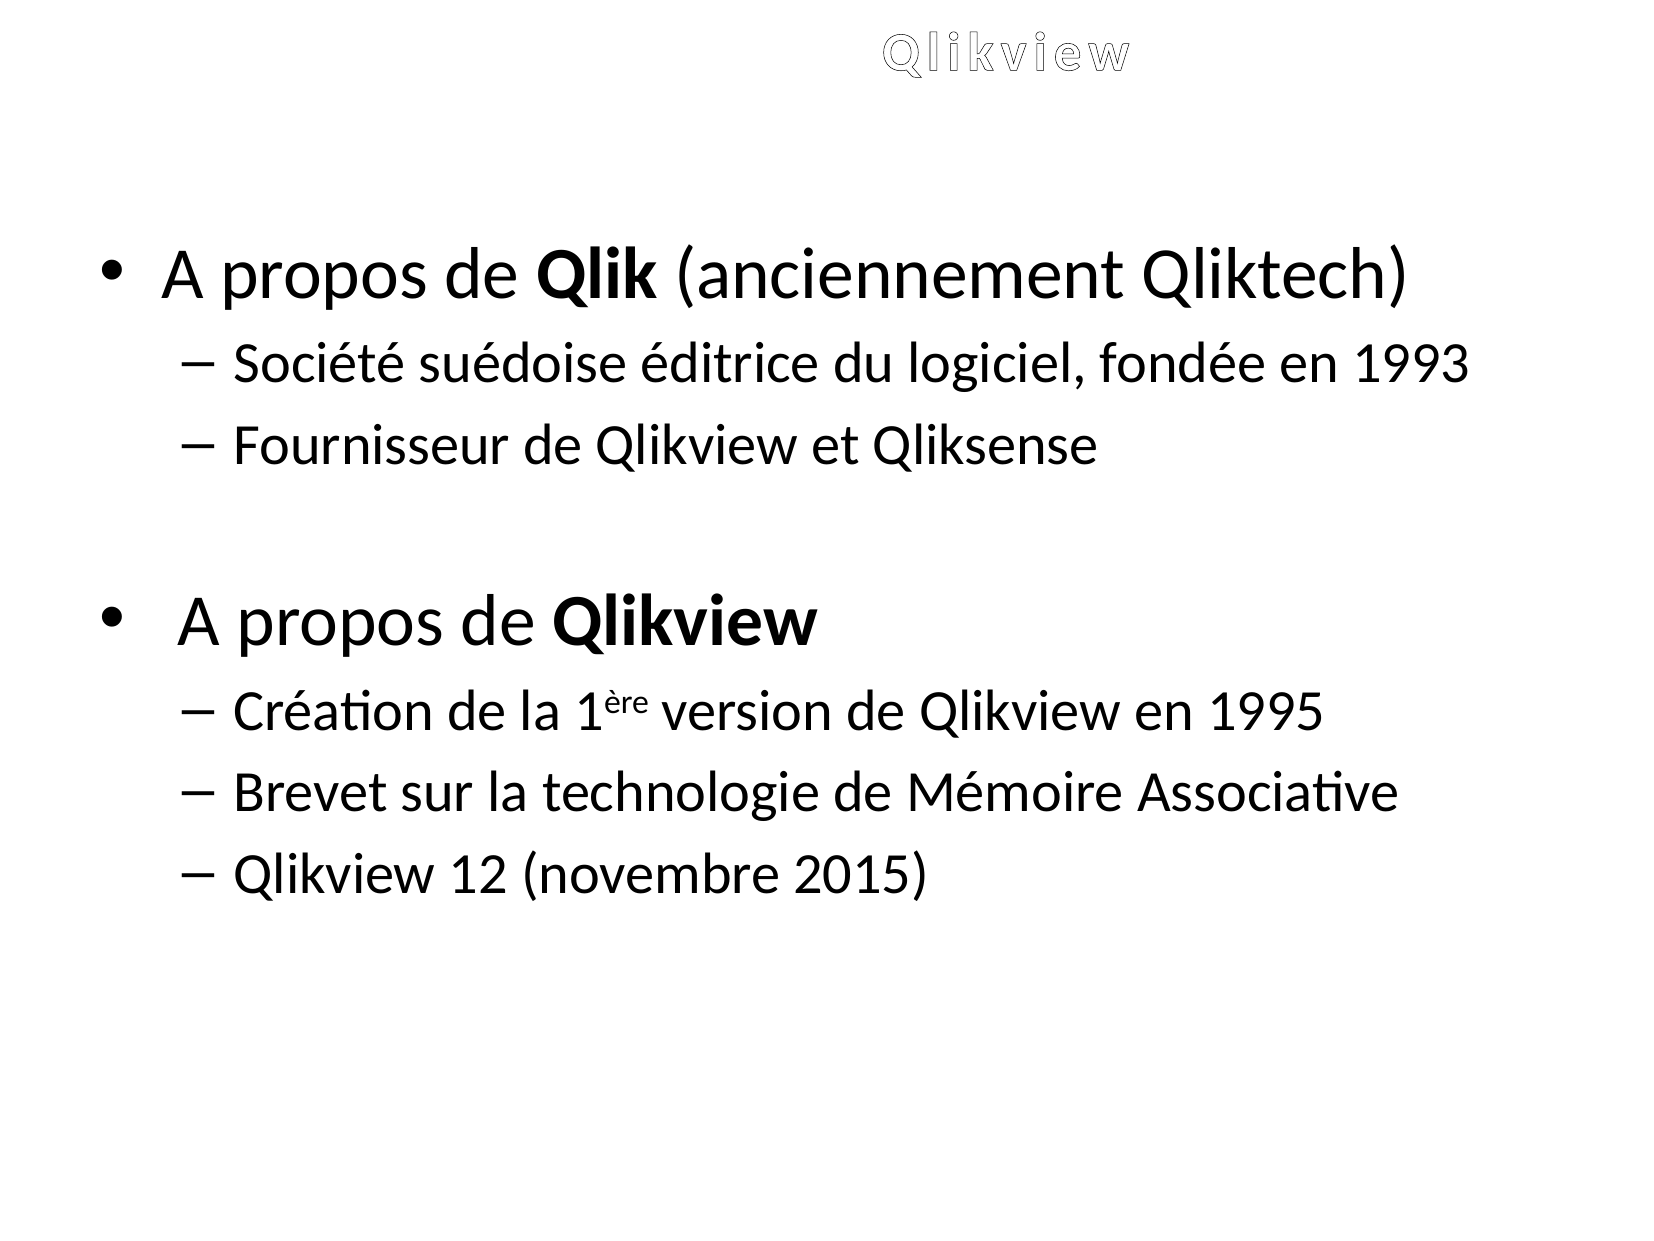

# Qlikview
A propos de Qlik (anciennement Qliktech)
Société suédoise éditrice du logiciel, fondée en 1993
Fournisseur de Qlikview et Qliksense

 A propos de Qlikview
Création de la 1ère version de Qlikview en 1995
Brevet sur la technologie de Mémoire Associative
Qlikview 12 (novembre 2015)